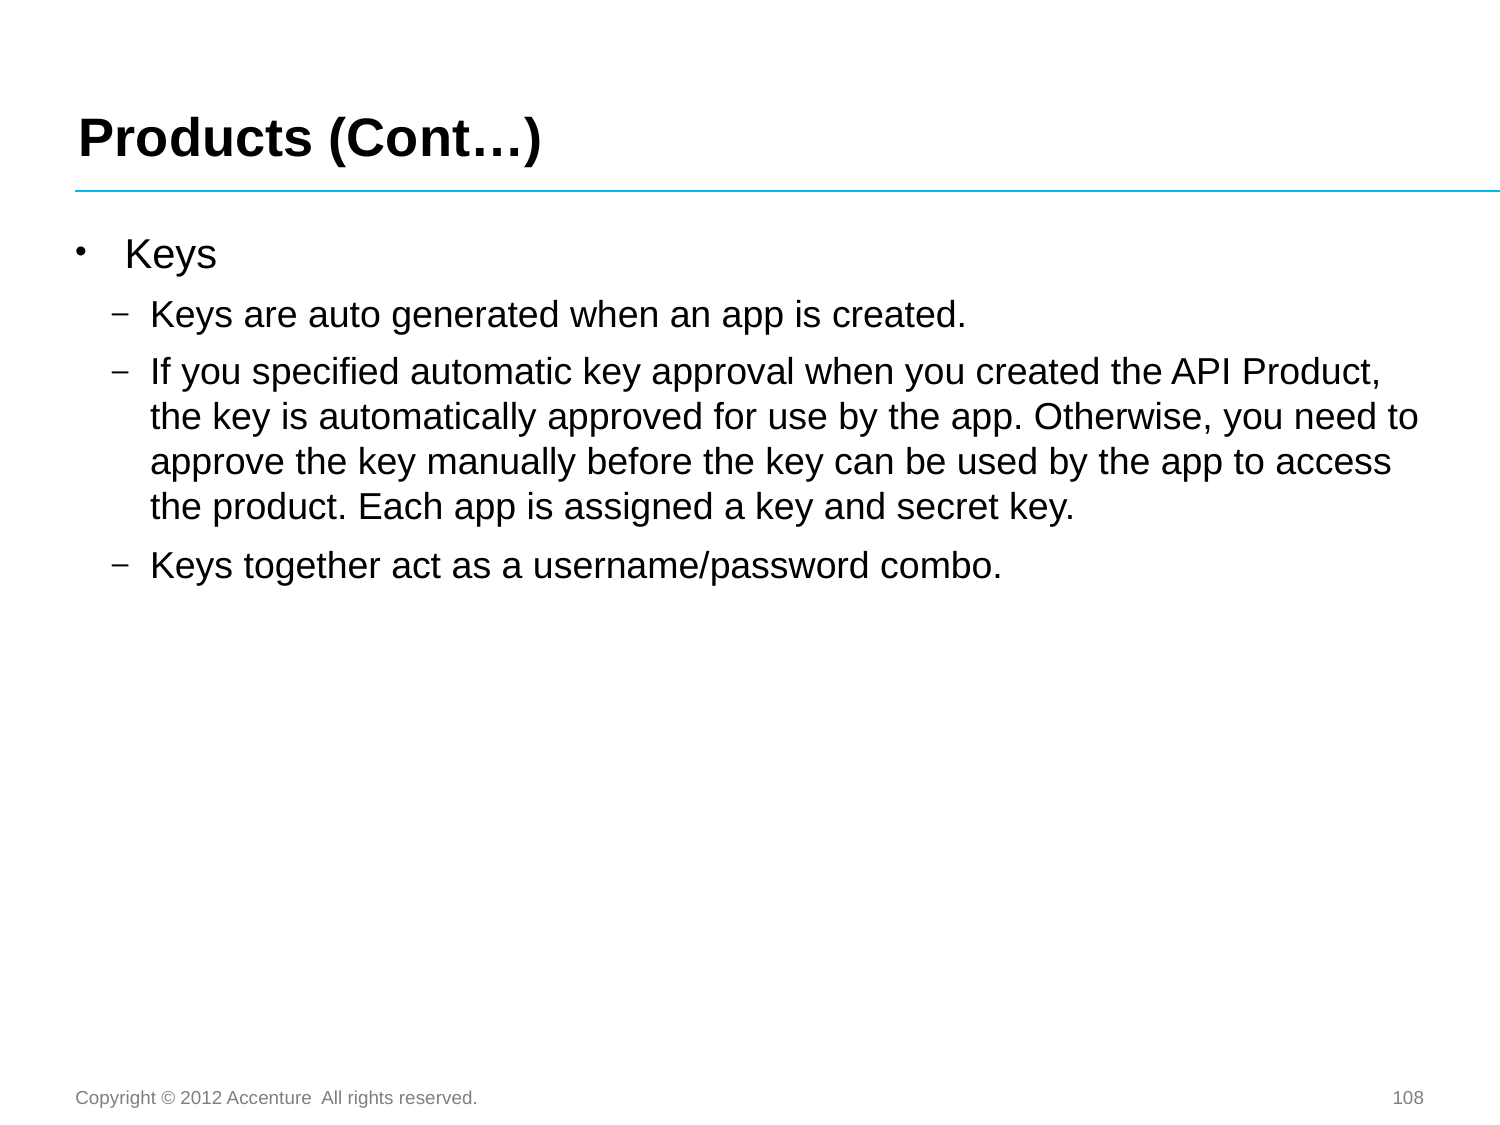

# Products (Cont…)
 Keys
Keys are auto generated when an app is created.
If you specified automatic key approval when you created the API Product, the key is automatically approved for use by the app. Otherwise, you need to approve the key manually before the key can be used by the app to access the product. Each app is assigned a key and secret key.
Keys together act as a username/password combo.